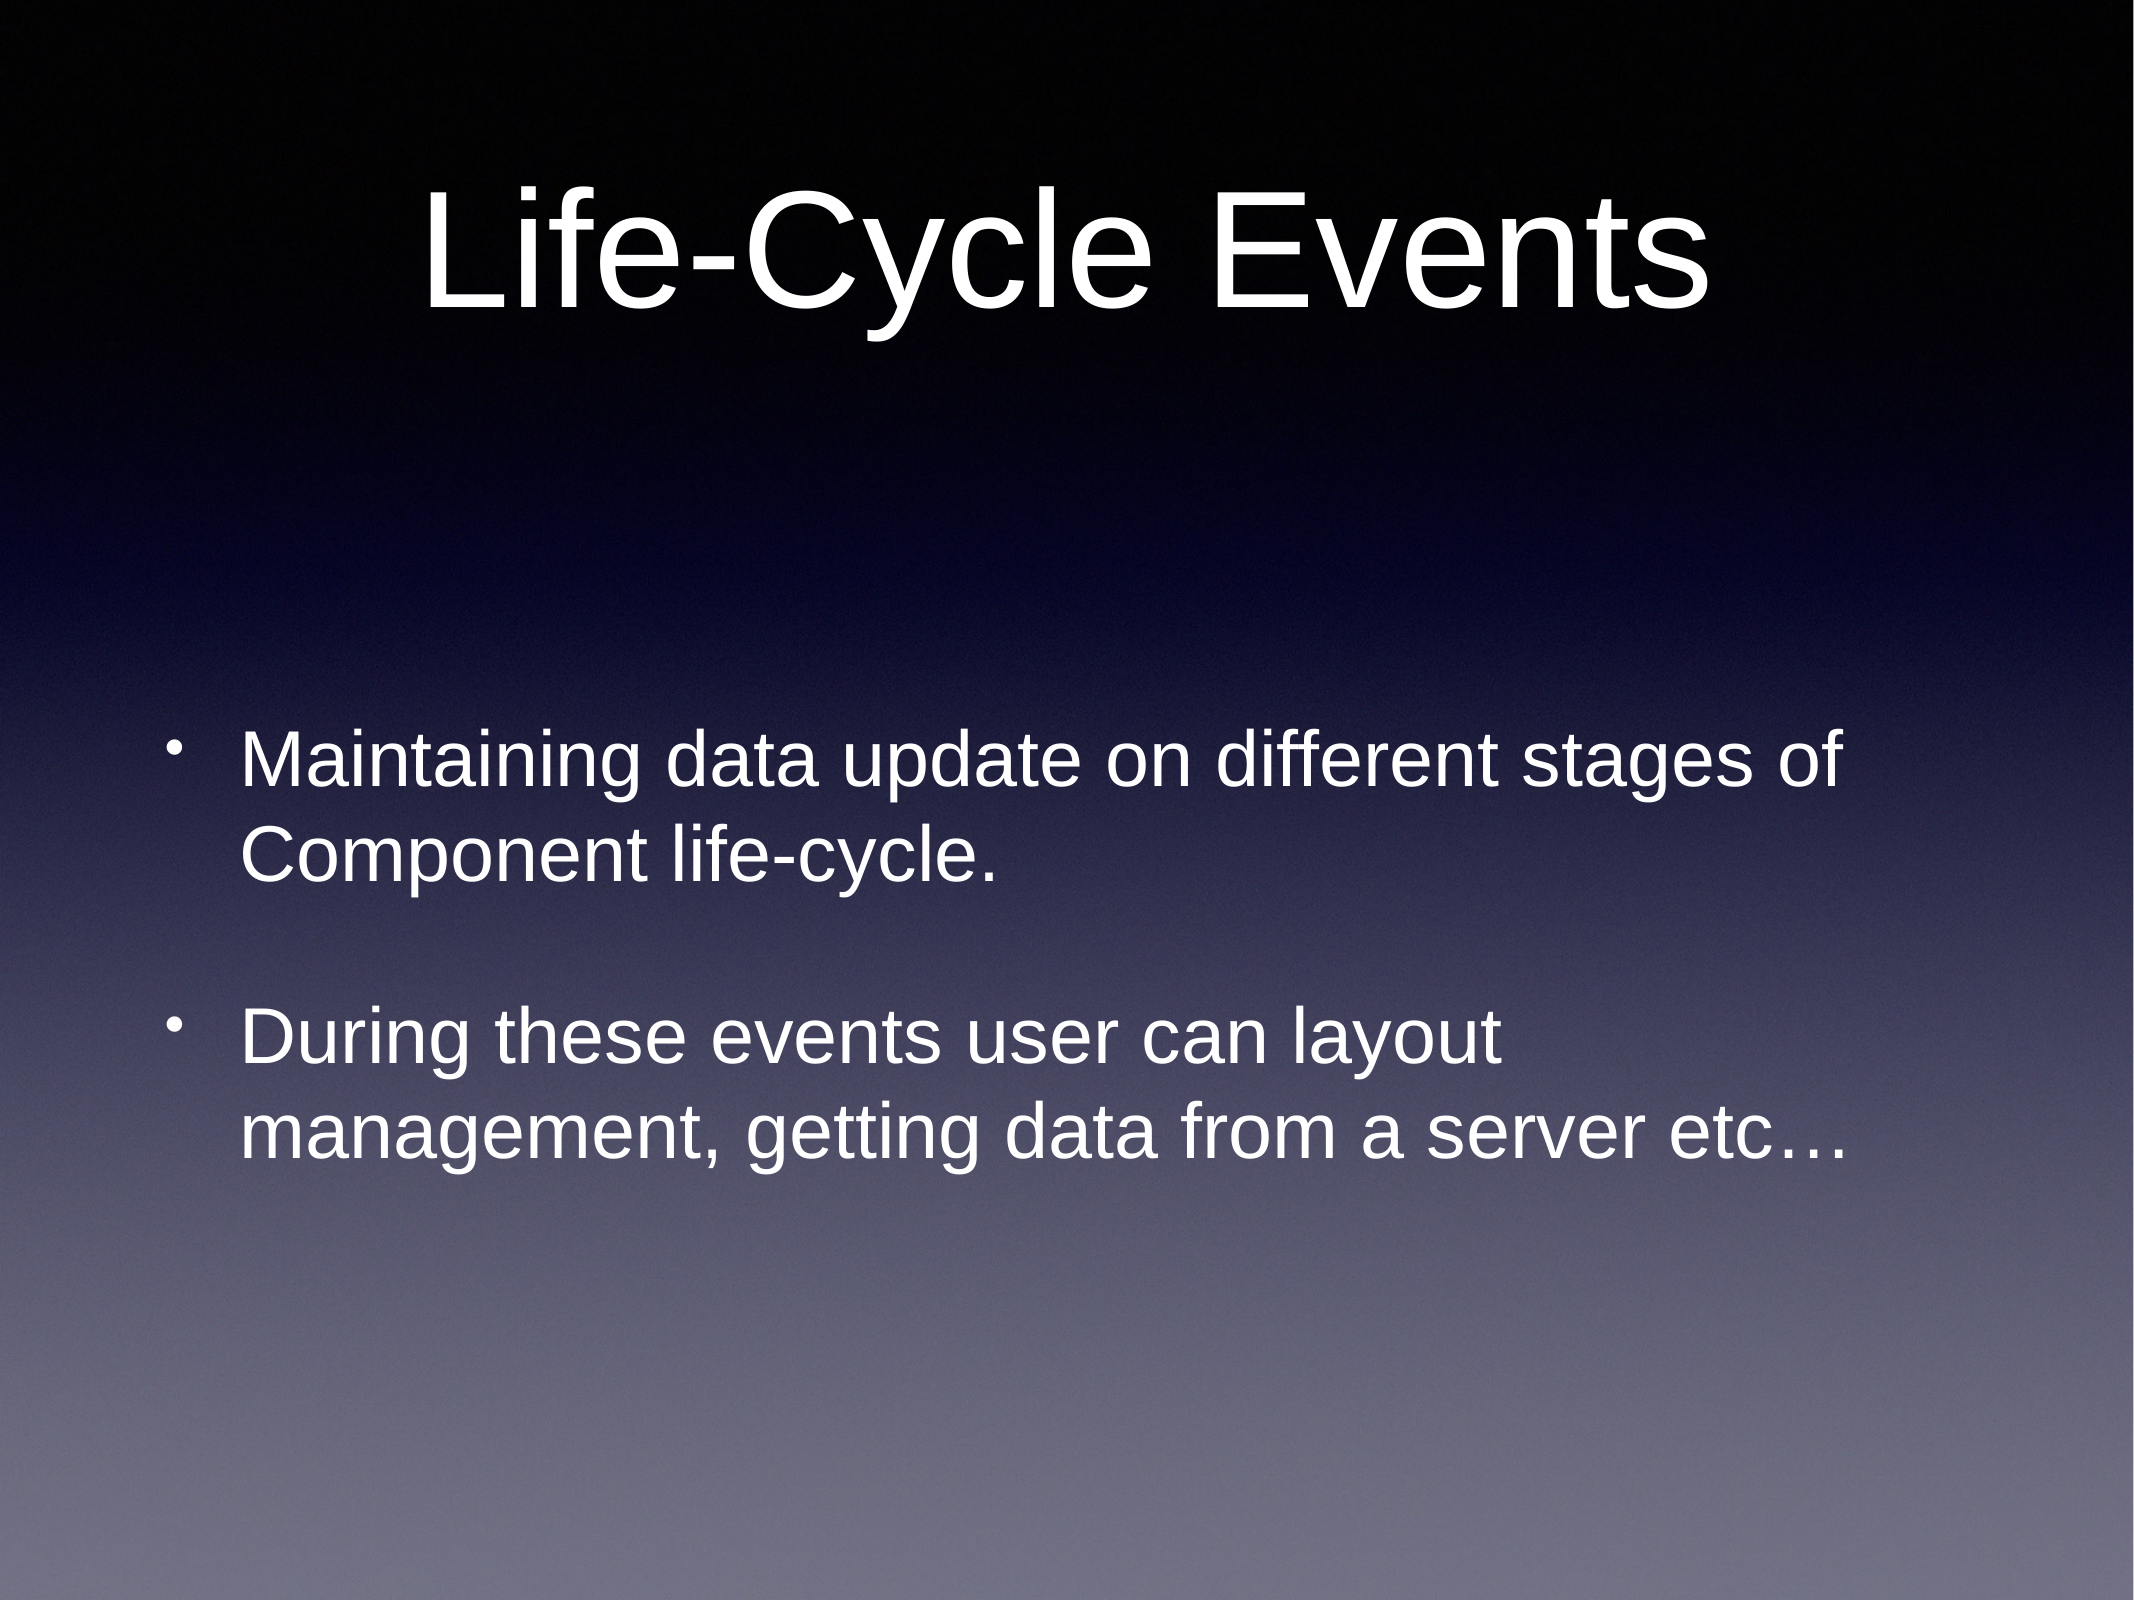

# Life-Cycle Events
Maintaining data update on different stages of Component life-cycle.
During these events user can layout management, getting data from a server etc…